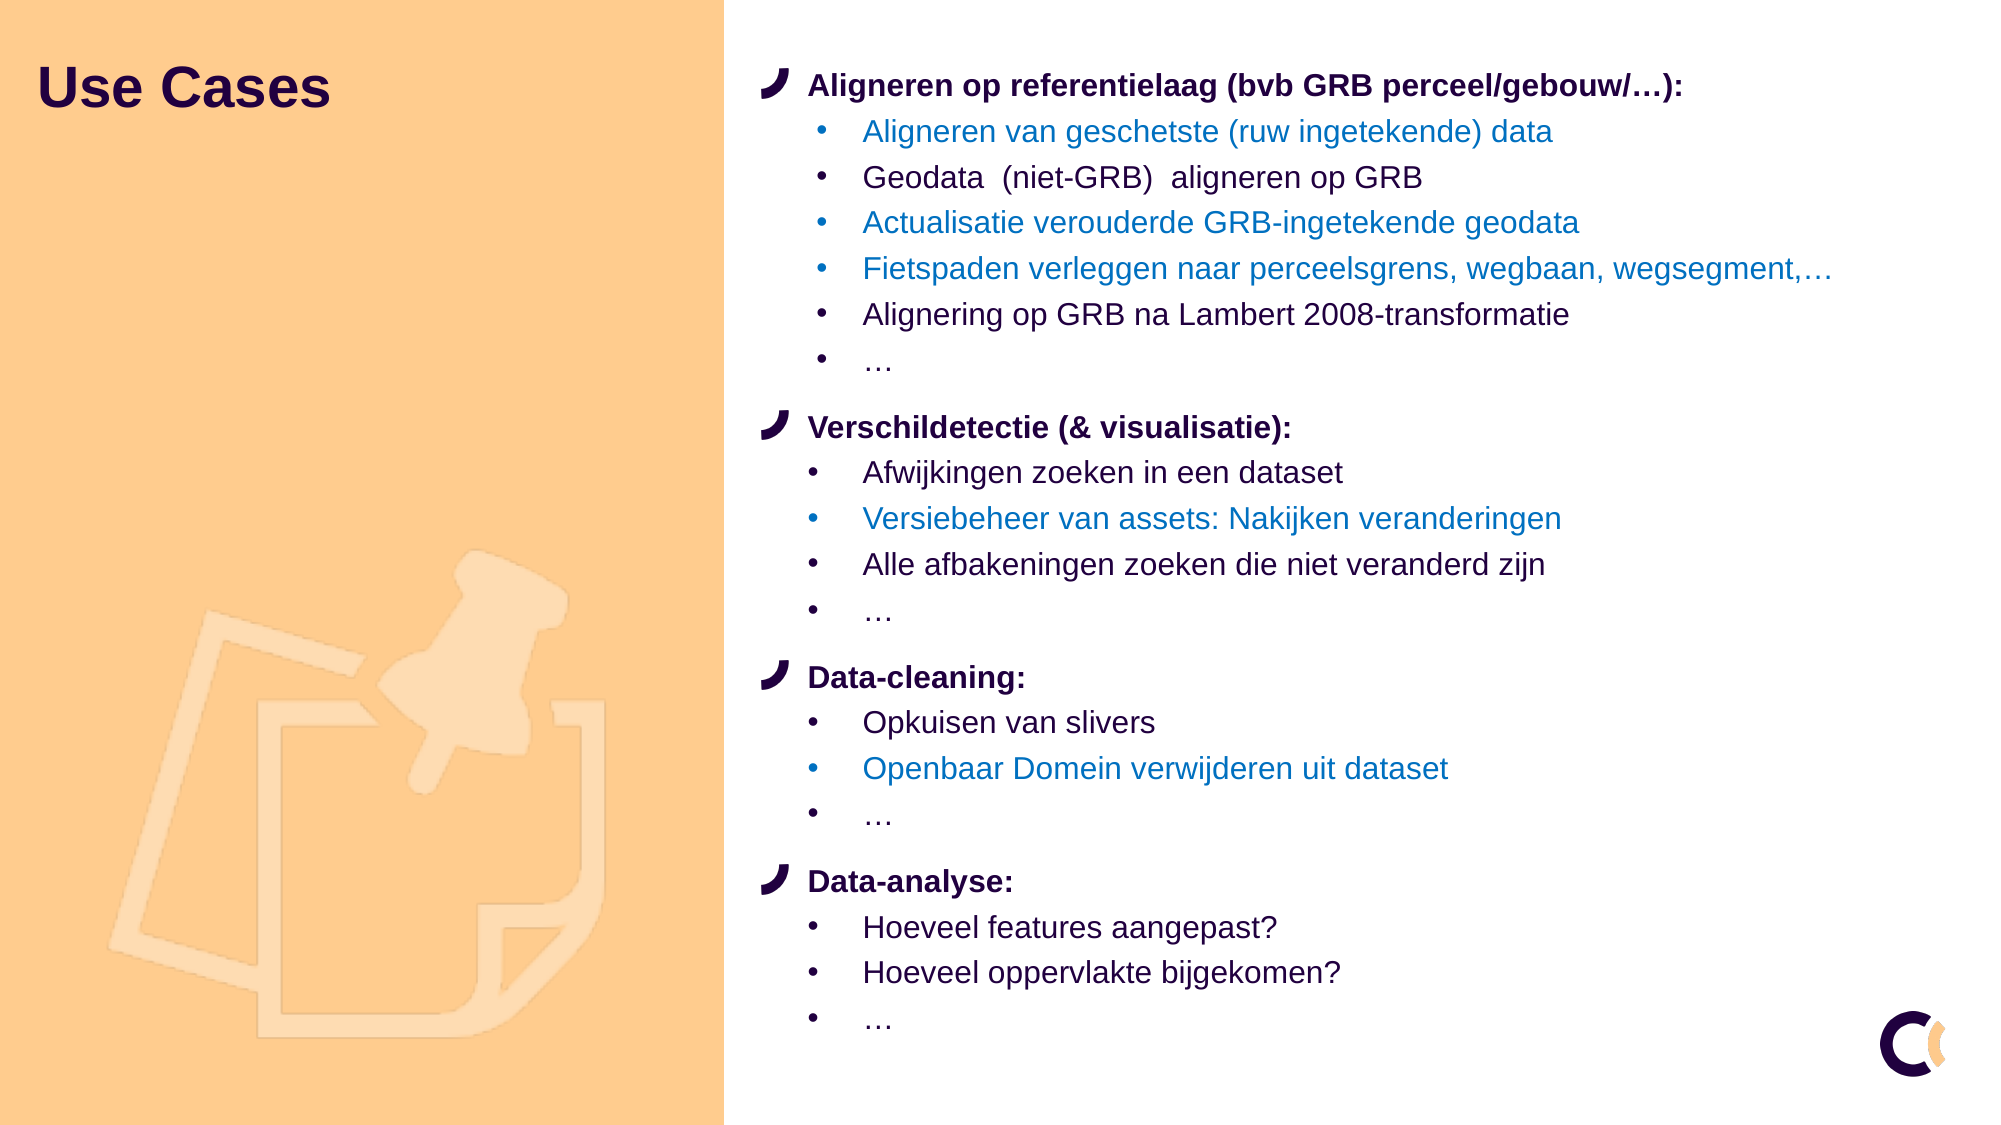

# Use Cases
Aligneren op referentielaag (bvb GRB perceel/gebouw/…):
Aligneren van geschetste (ruw ingetekende) data
Geodata  (niet-GRB)  aligneren op GRB
Actualisatie verouderde GRB-ingetekende geodata
Fietspaden verleggen naar perceelsgrens, wegbaan, wegsegment,…
Alignering op GRB na Lambert 2008-transformatie
…
Verschildetectie (& visualisatie):
Afwijkingen zoeken in een dataset
Versiebeheer van assets: Nakijken veranderingen
Alle afbakeningen zoeken die niet veranderd zijn
…
Data-cleaning:
Opkuisen van slivers
Openbaar Domein verwijderen uit dataset
…
Data-analyse:
Hoeveel features aangepast?
Hoeveel oppervlakte bijgekomen?
…